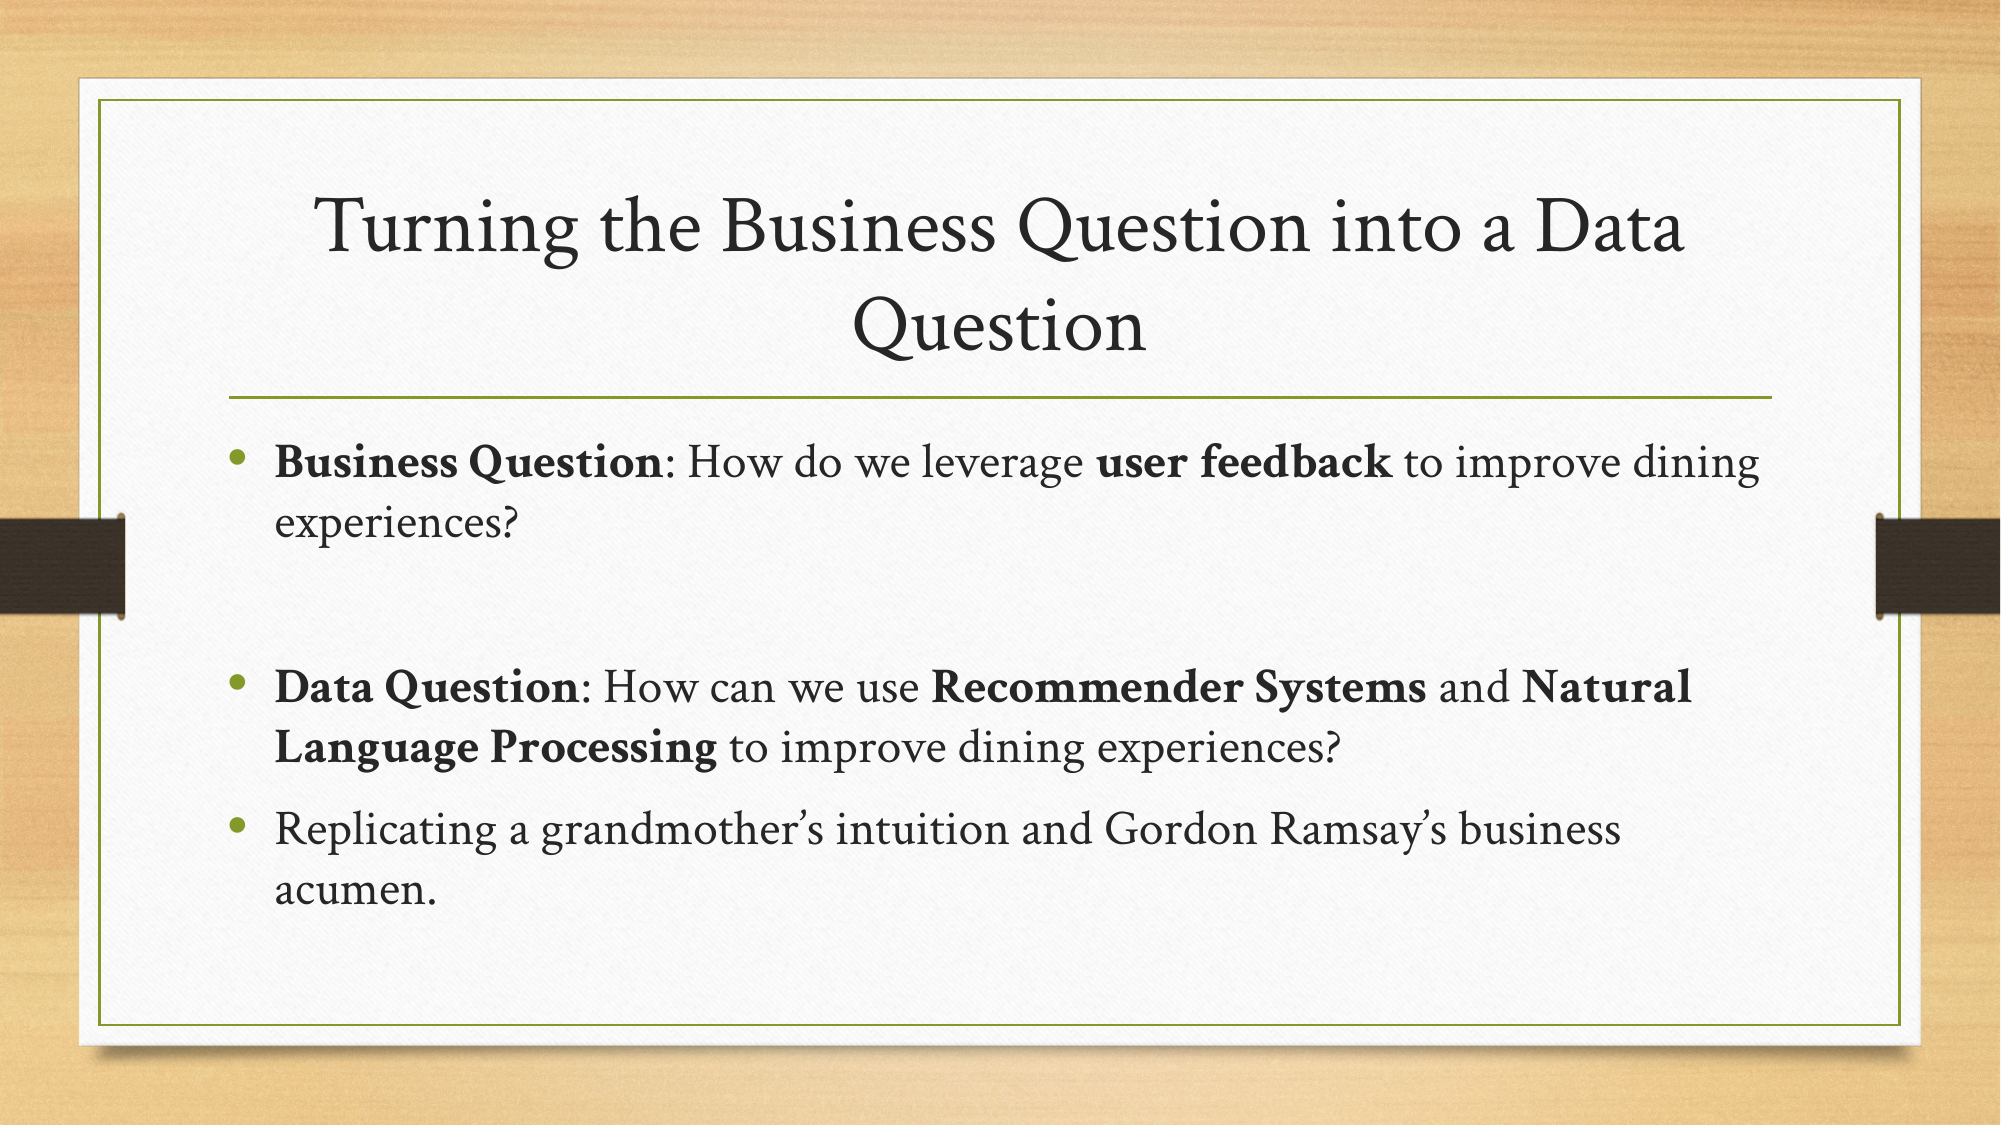

# Turning the Business Question into a Data Question
Business Question: How do we leverage user feedback to improve dining experiences?

Data Question: How can we use Recommender Systems and Natural Language Processing to improve dining experiences?
Replicating a grandmother’s intuition and Gordon Ramsay’s business acumen.